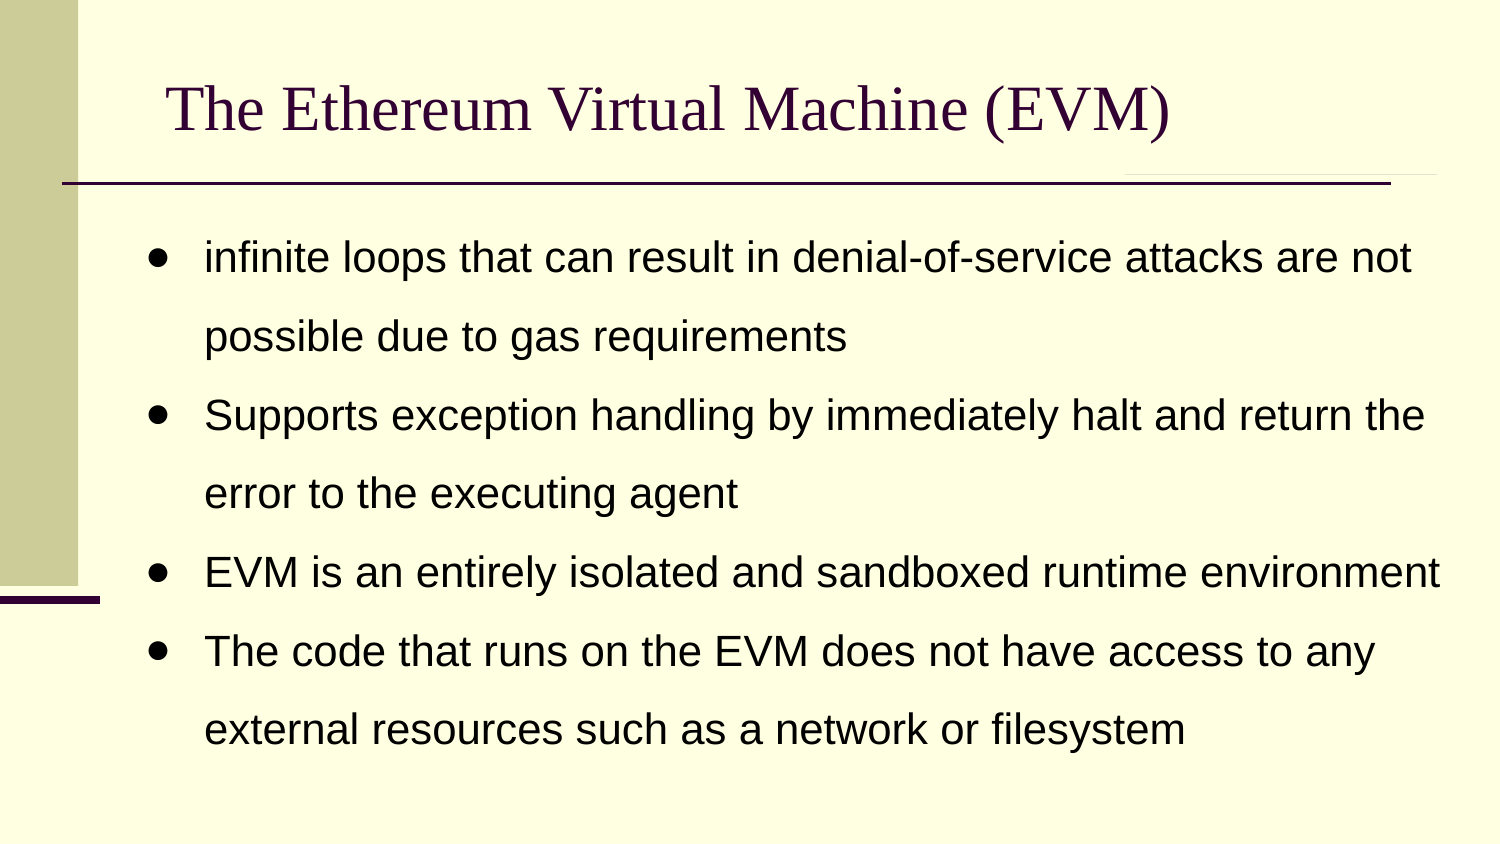

# The Ethereum Virtual Machine (EVM)
infinite loops that can result in denial-of-service attacks are not possible due to gas requirements
Supports exception handling by immediately halt and return the error to the executing agent
EVM is an entirely isolated and sandboxed runtime environment
The code that runs on the EVM does not have access to any external resources such as a network or filesystem